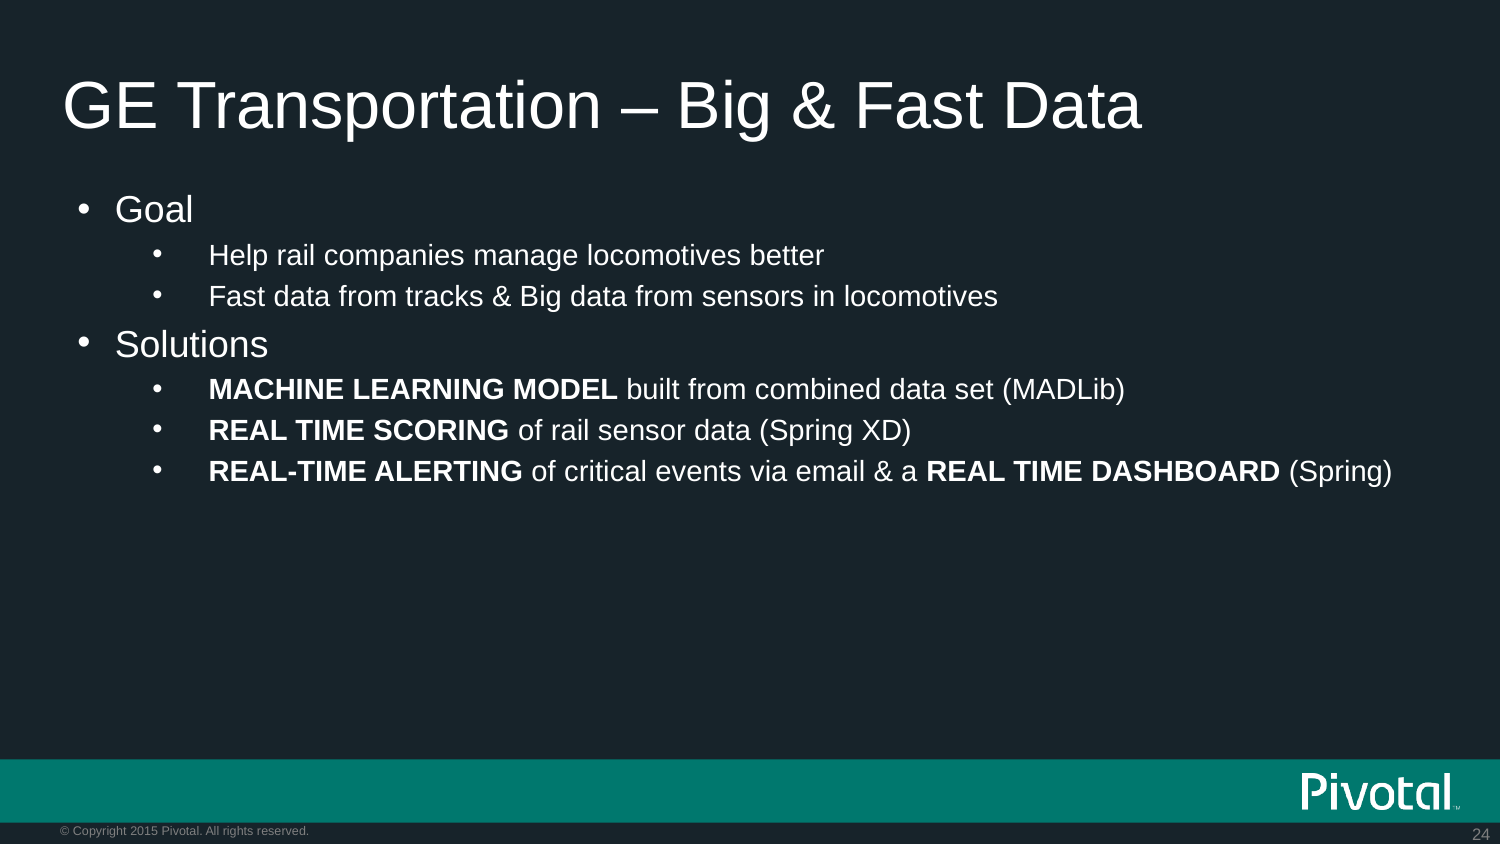

# GE Transportation – Big & Fast Data
Goal
Help rail companies manage locomotives better
Fast data from tracks & Big data from sensors in locomotives
Solutions
MACHINE LEARNING MODEL built from combined data set (MADLib)
REAL TIME SCORING of rail sensor data (Spring XD)
REAL-TIME ALERTING of critical events via email & a REAL TIME DASHBOARD (Spring)